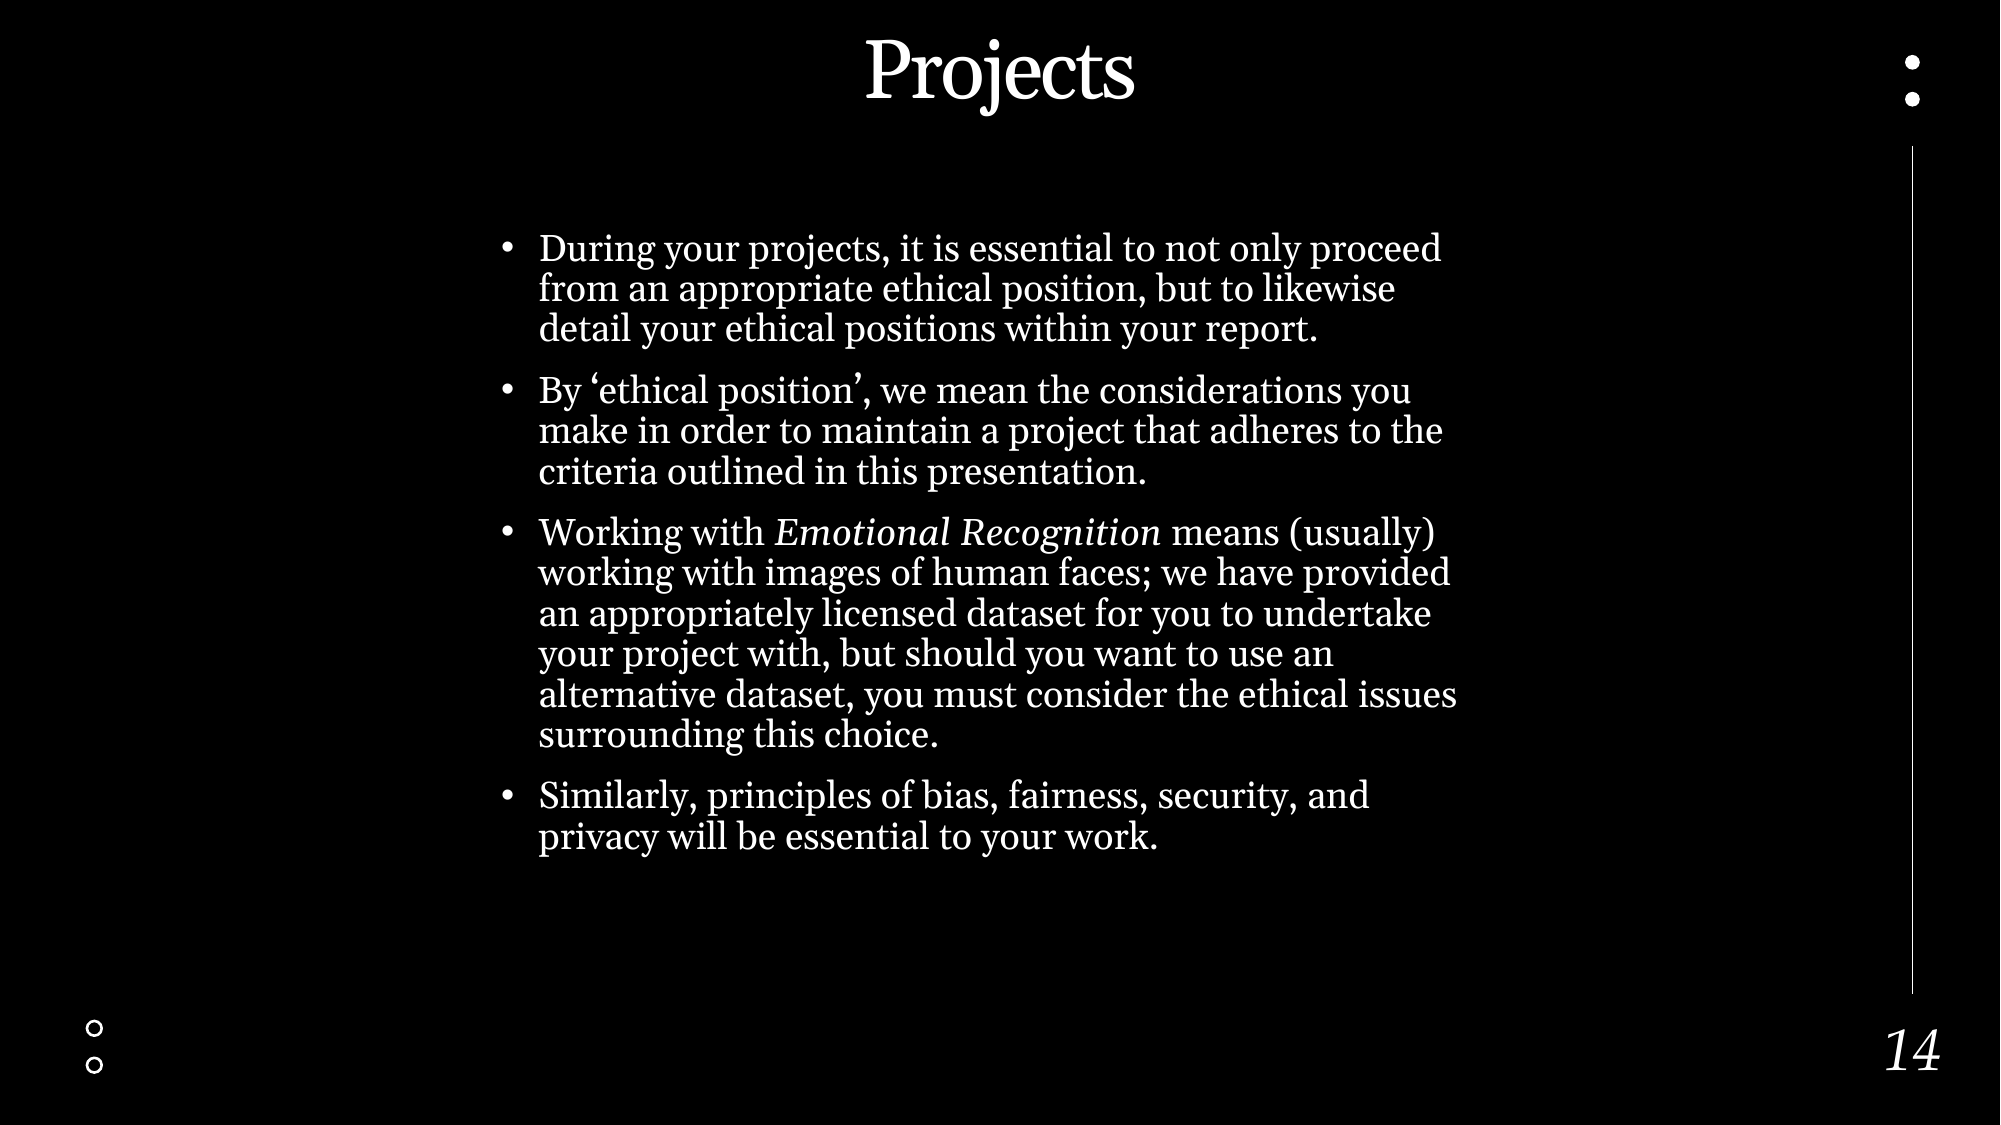

# Projects
During your projects, it is essential to not only proceed from an appropriate ethical position, but to likewise detail your ethical positions within your report.
By ‘ethical position’, we mean the considerations you make in order to maintain a project that adheres to the criteria outlined in this presentation.
Working with Emotional Recognition means (usually) working with images of human faces; we have provided an appropriately licensed dataset for you to undertake your project with, but should you want to use an alternative dataset, you must consider the ethical issues surrounding this choice.
Similarly, principles of bias, fairness, security, and privacy will be essential to your work.
14